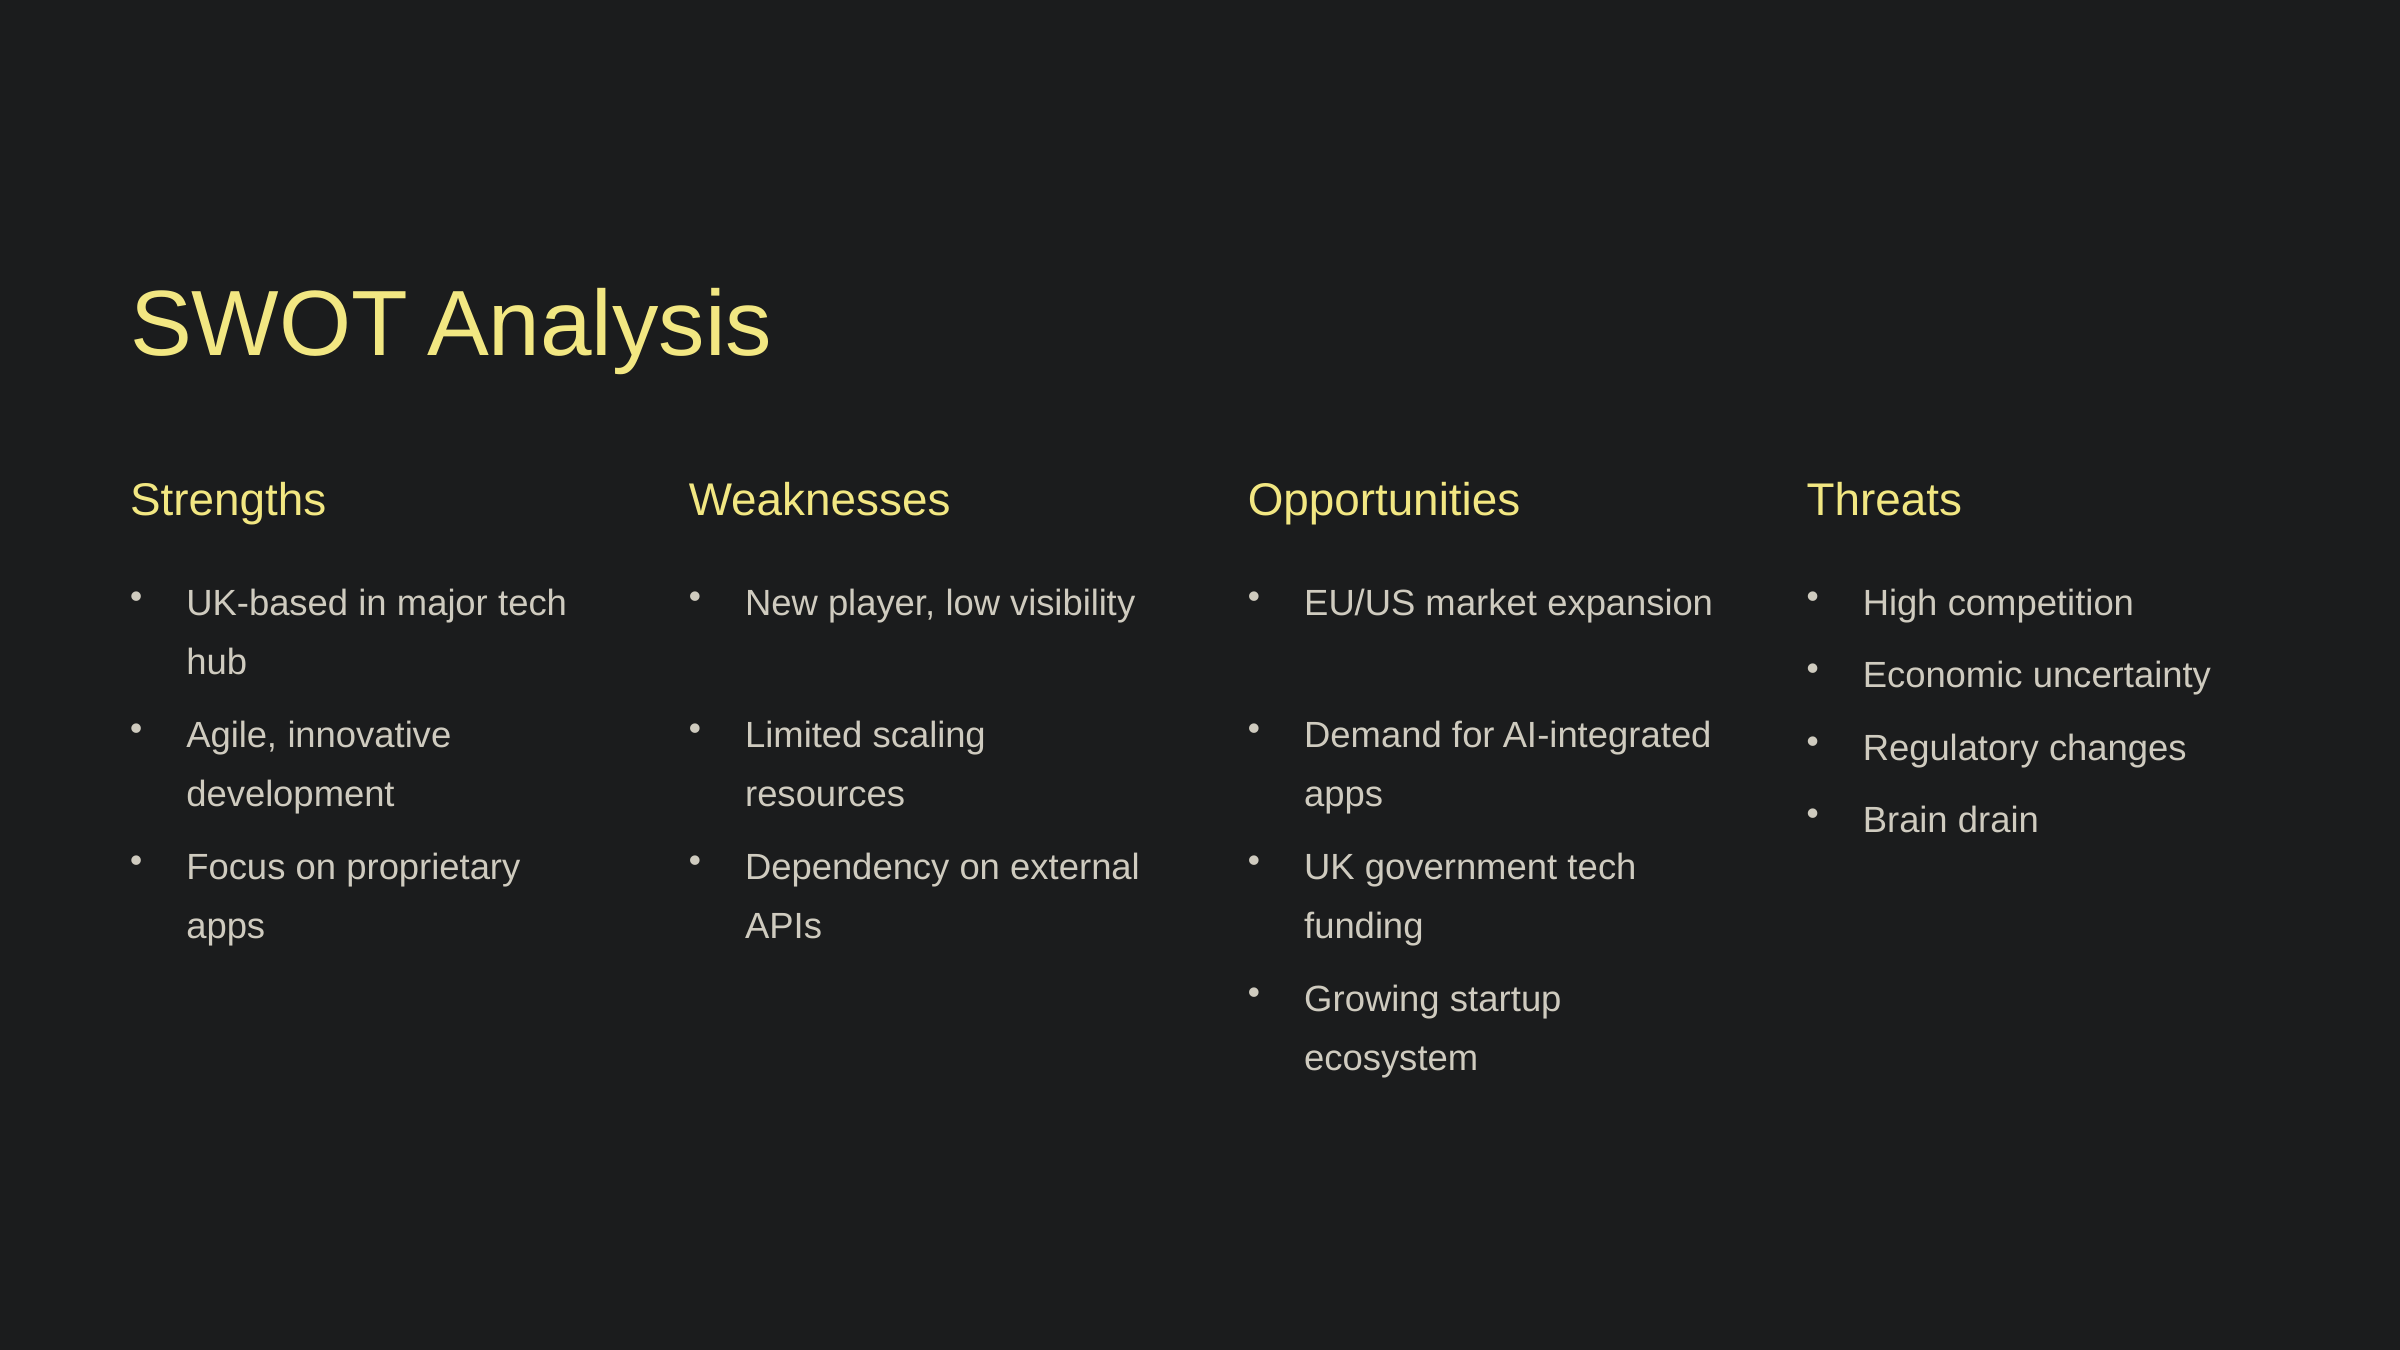

SWOT Analysis
Strengths
Weaknesses
Opportunities
Threats
UK-based in major tech hub
New player, low visibility
EU/US market expansion
High competition
Economic uncertainty
Agile, innovative development
Limited scaling resources
Demand for AI-integrated apps
Regulatory changes
Brain drain
Focus on proprietary apps
Dependency on external APIs
UK government tech funding
Growing startup ecosystem